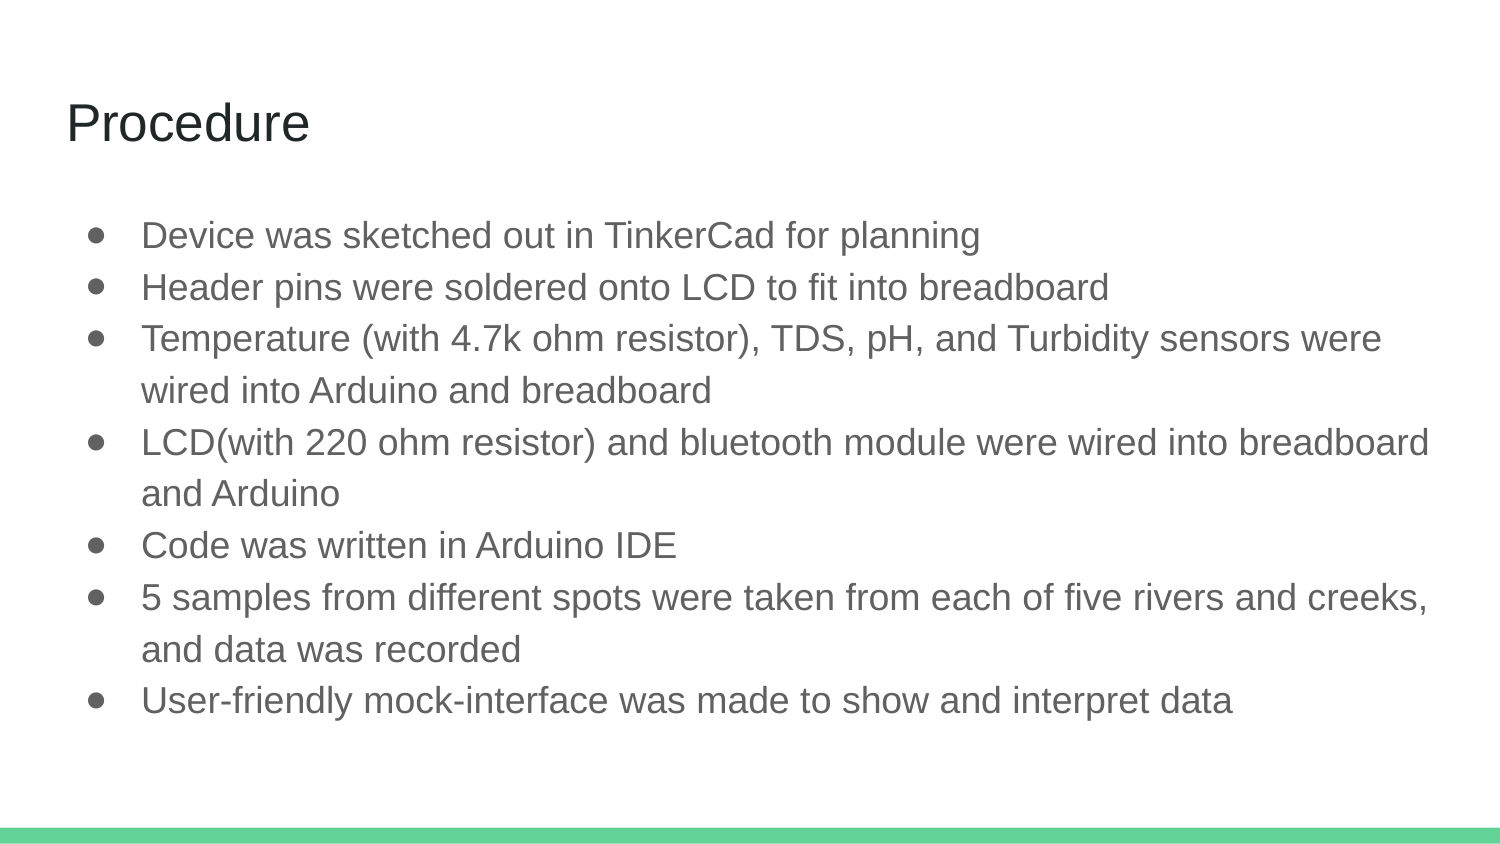

# Procedure
Device was sketched out in TinkerCad for planning
Header pins were soldered onto LCD to fit into breadboard
Temperature (with 4.7k ohm resistor), TDS, pH, and Turbidity sensors were wired into Arduino and breadboard
LCD(with 220 ohm resistor) and bluetooth module were wired into breadboard and Arduino
Code was written in Arduino IDE
5 samples from different spots were taken from each of five rivers and creeks, and data was recorded
User-friendly mock-interface was made to show and interpret data